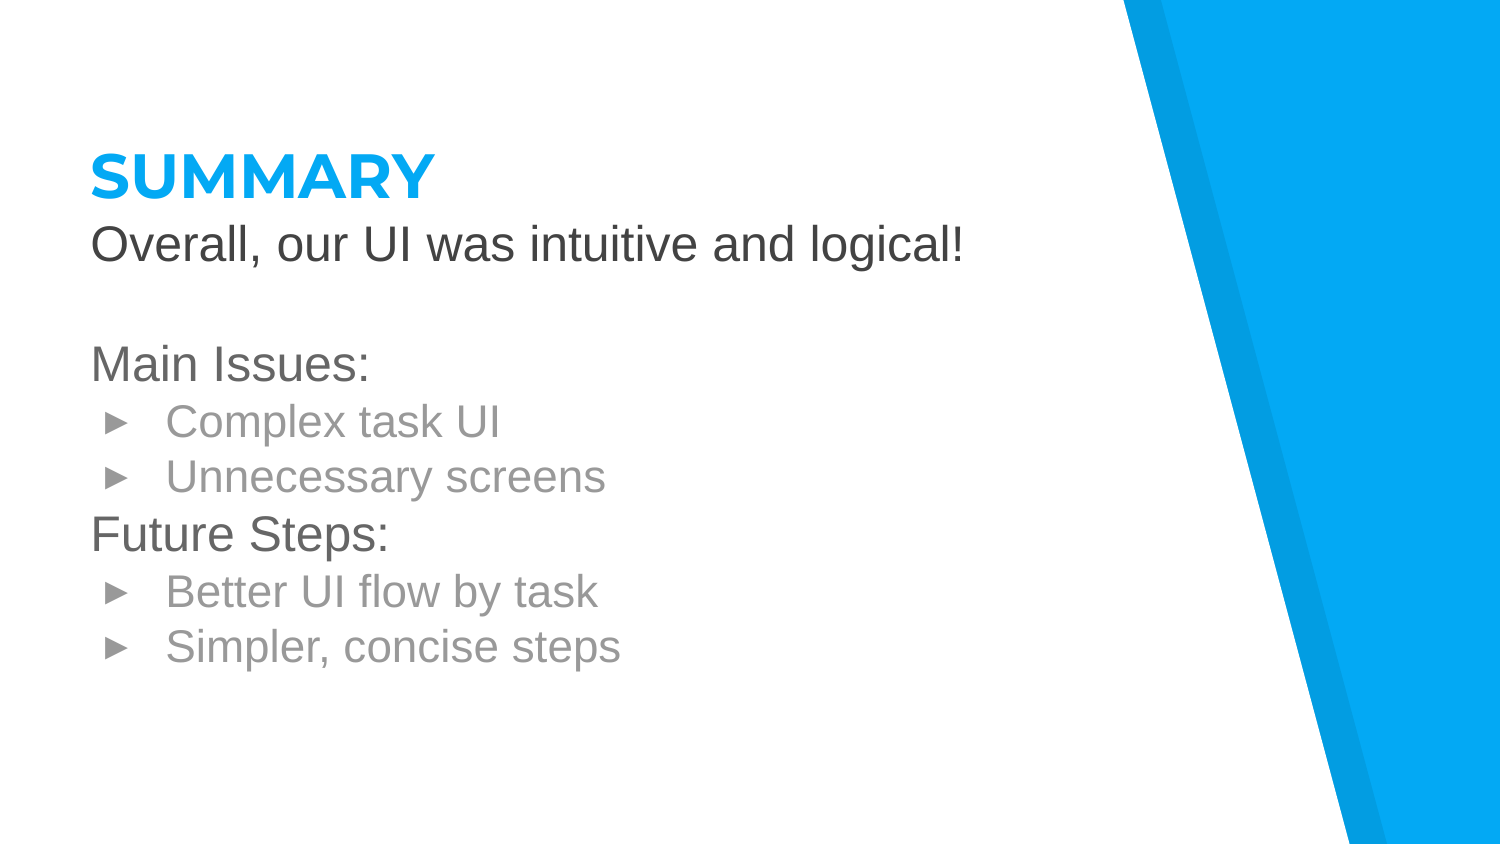

SUMMARY
Overall, our UI was intuitive and logical!

Main Issues:
Complex task UI
Unnecessary screens
Future Steps:
Better UI flow by task
Simpler, concise steps